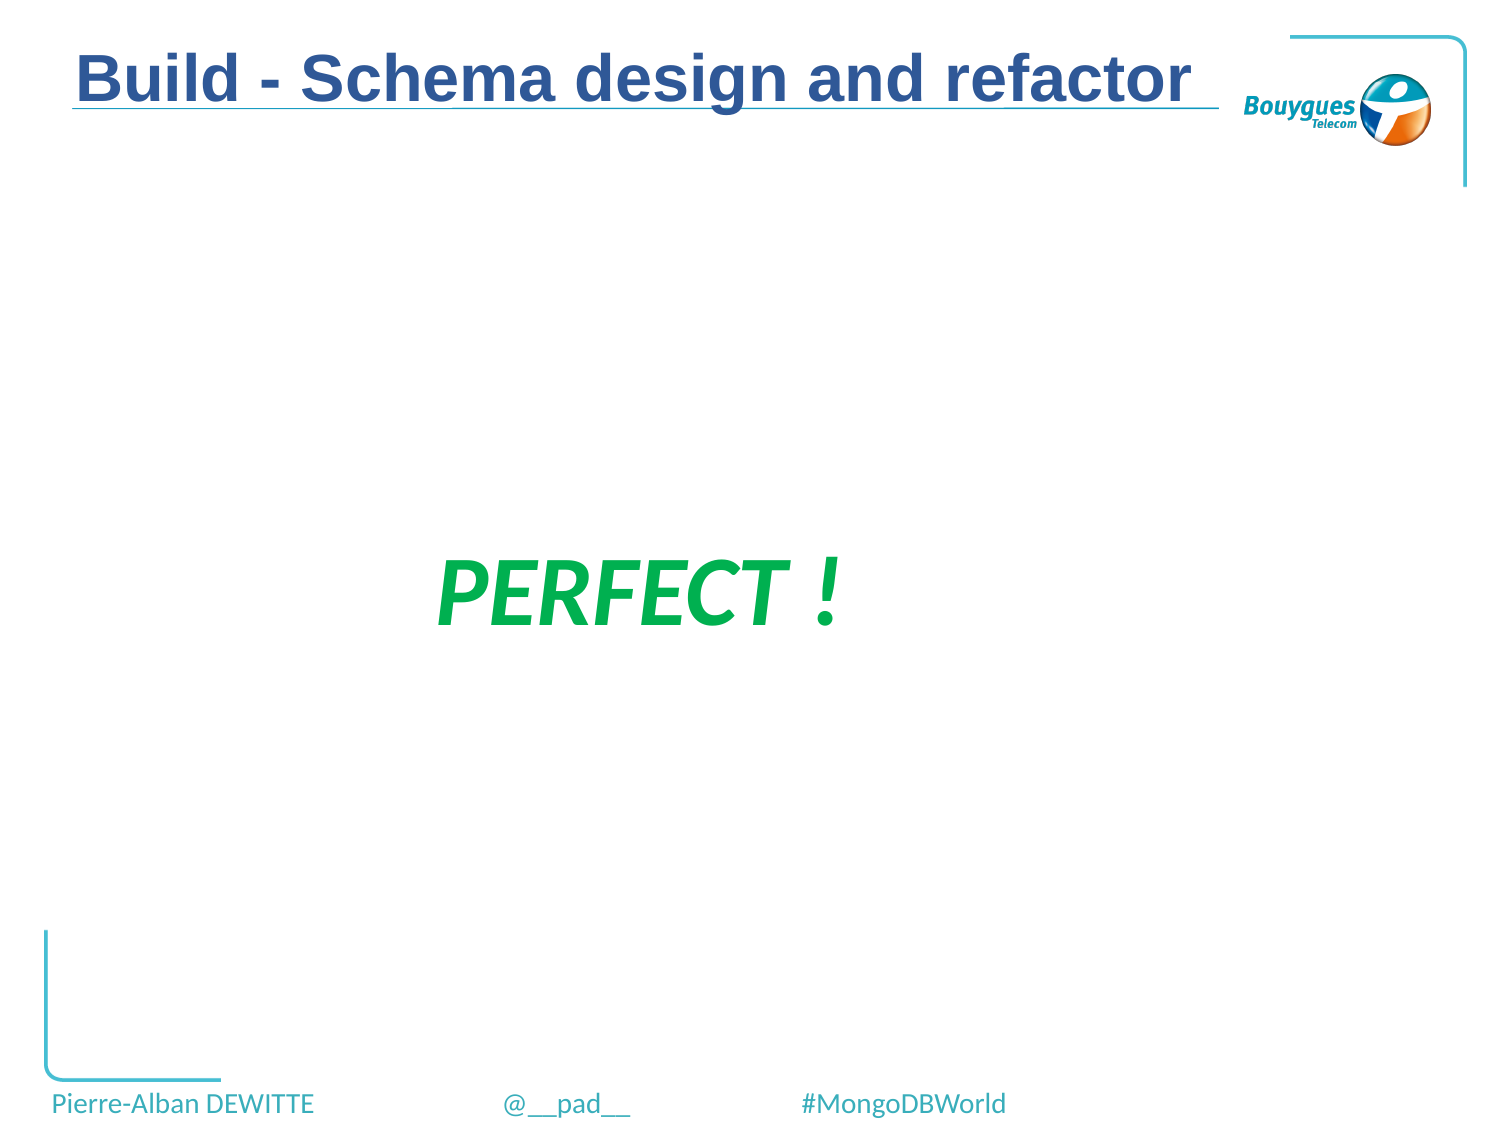

# Build - Schema design and refactor
Conception
Development
PERFECT !
Stress Tes